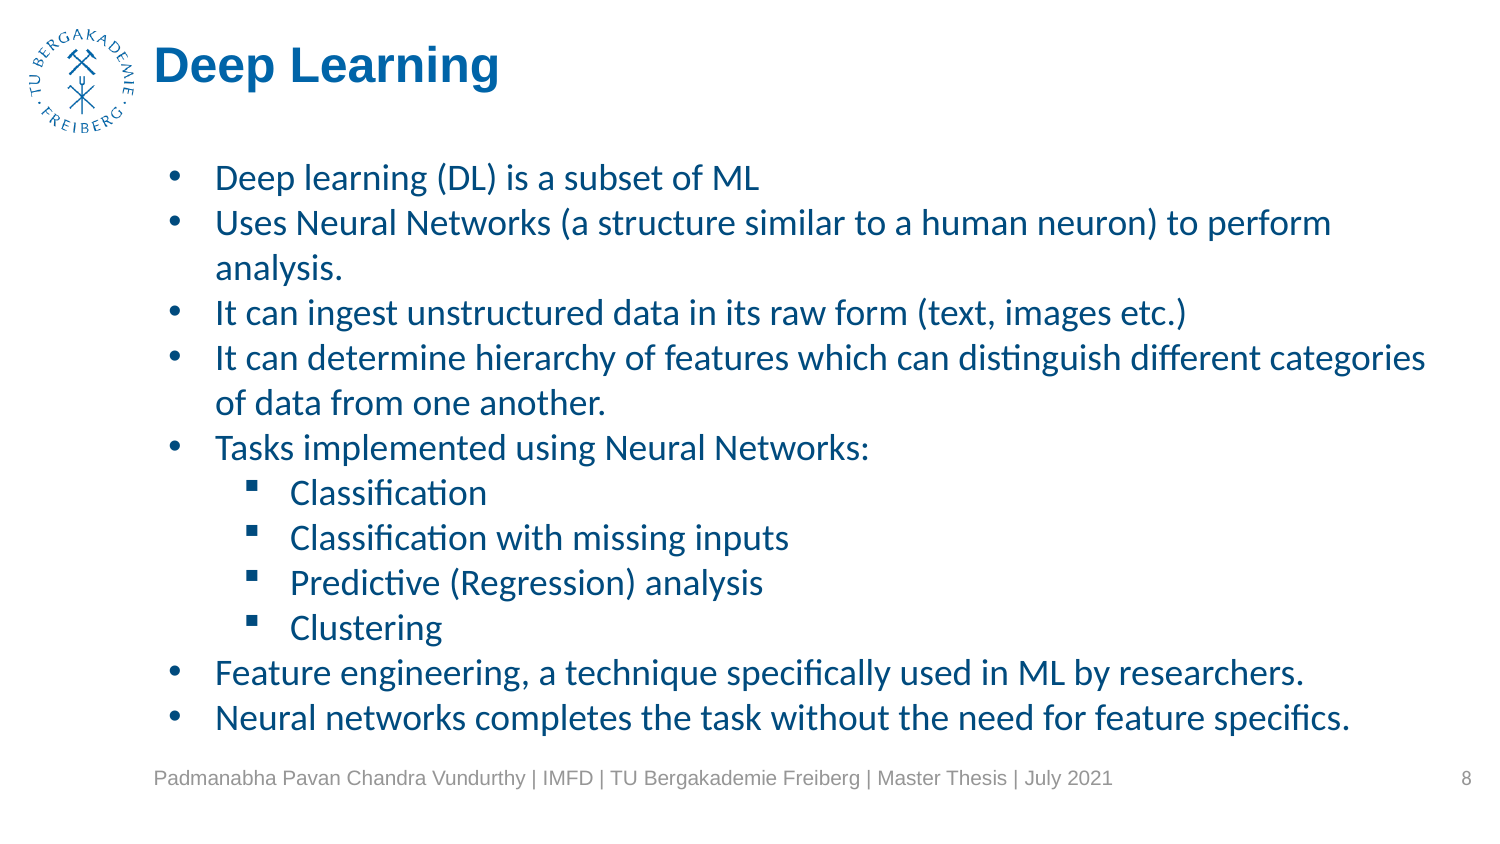

Deep Learning

Deep learning (DL) is a subset of ML
Uses Neural Networks (a structure similar to a human neuron) to perform analysis.
It can ingest unstructured data in its raw form (text, images etc.)
It can determine hierarchy of features which can distinguish different categories of data from one another.
Tasks implemented using Neural Networks:
Classification
Classification with missing inputs
Predictive (Regression) analysis
Clustering
Feature engineering, a technique specifically used in ML by researchers.
Neural networks completes the task without the need for feature specifics.
Padmanabha Pavan Chandra Vundurthy | IMFD | TU Bergakademie Freiberg | Master Thesis | July 2021
8